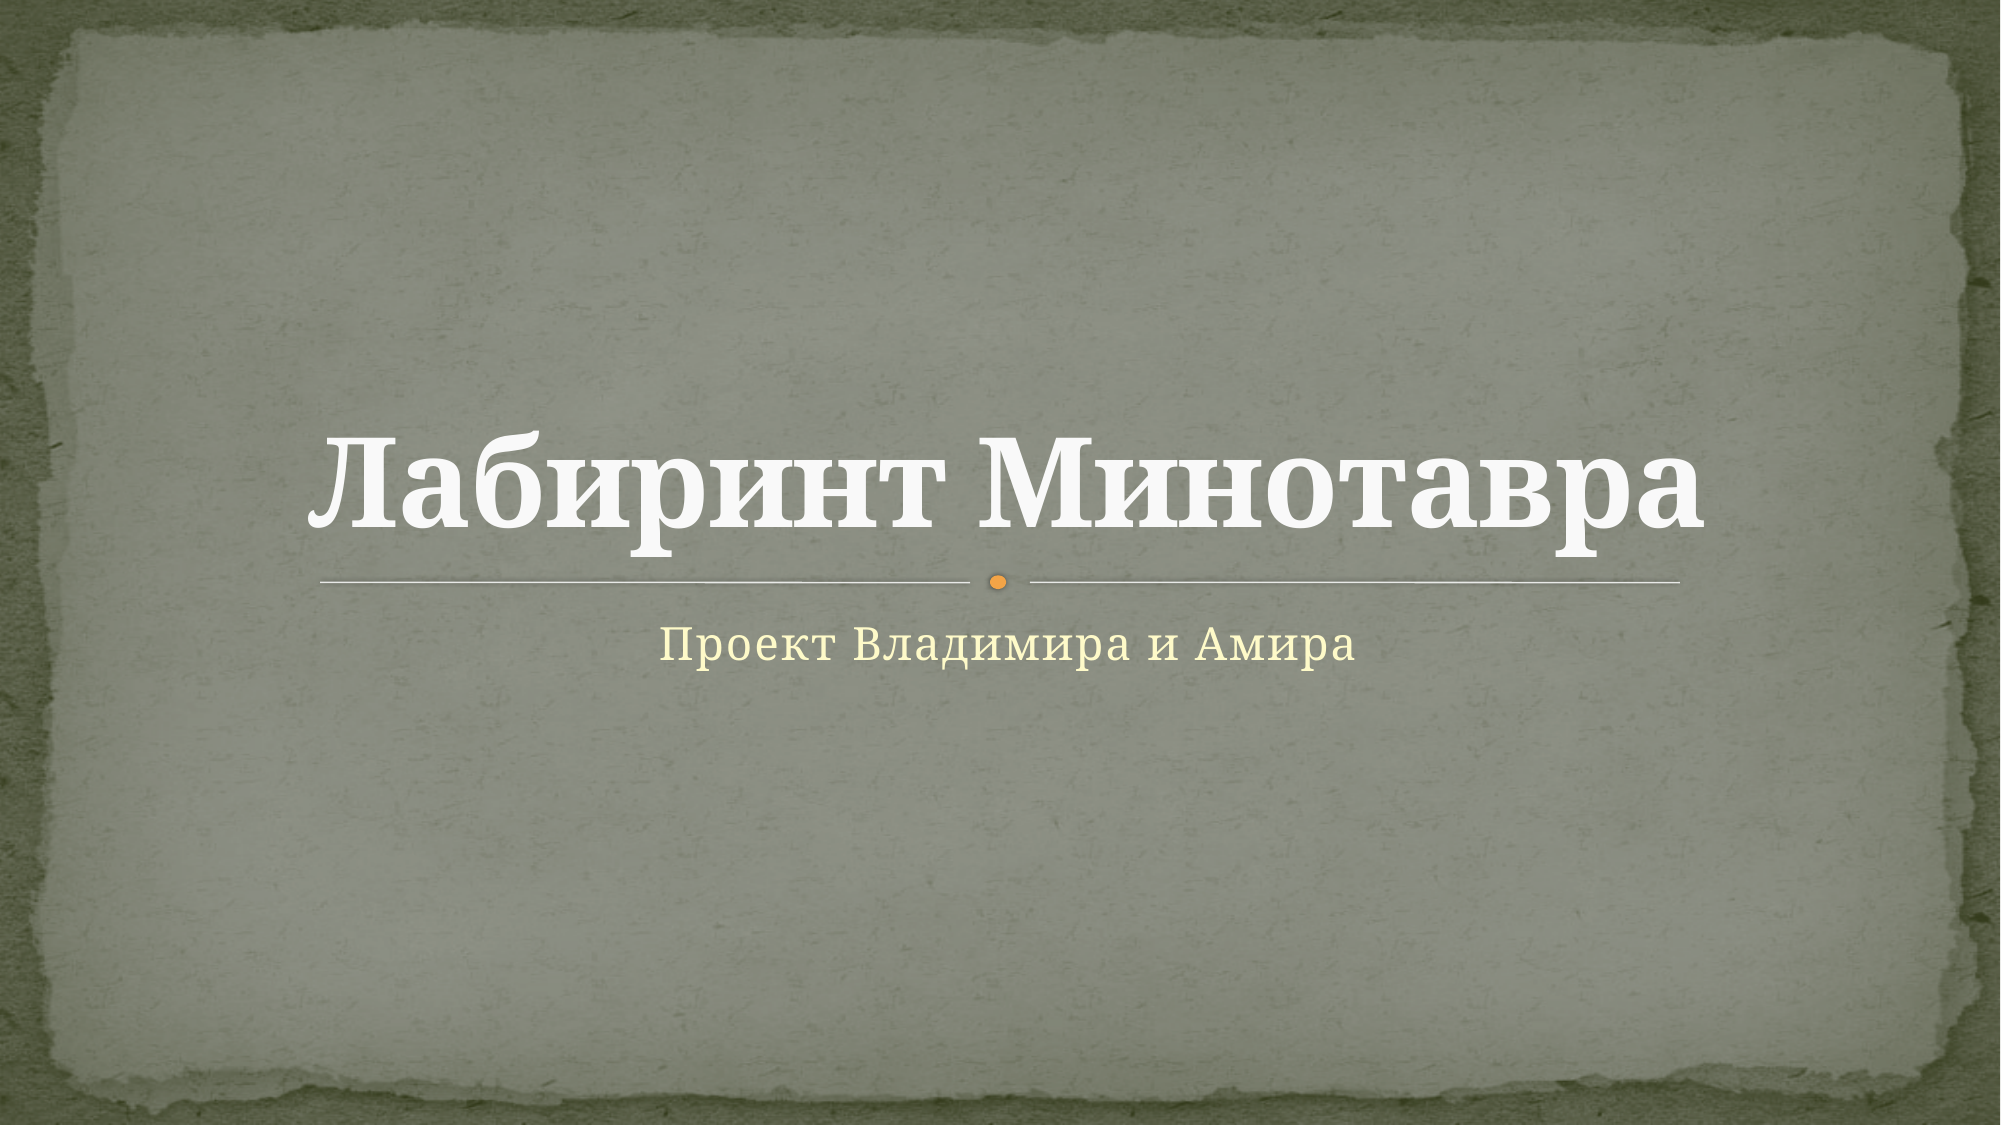

# Лабиринт Минотавра
Проект Владимира и Амира